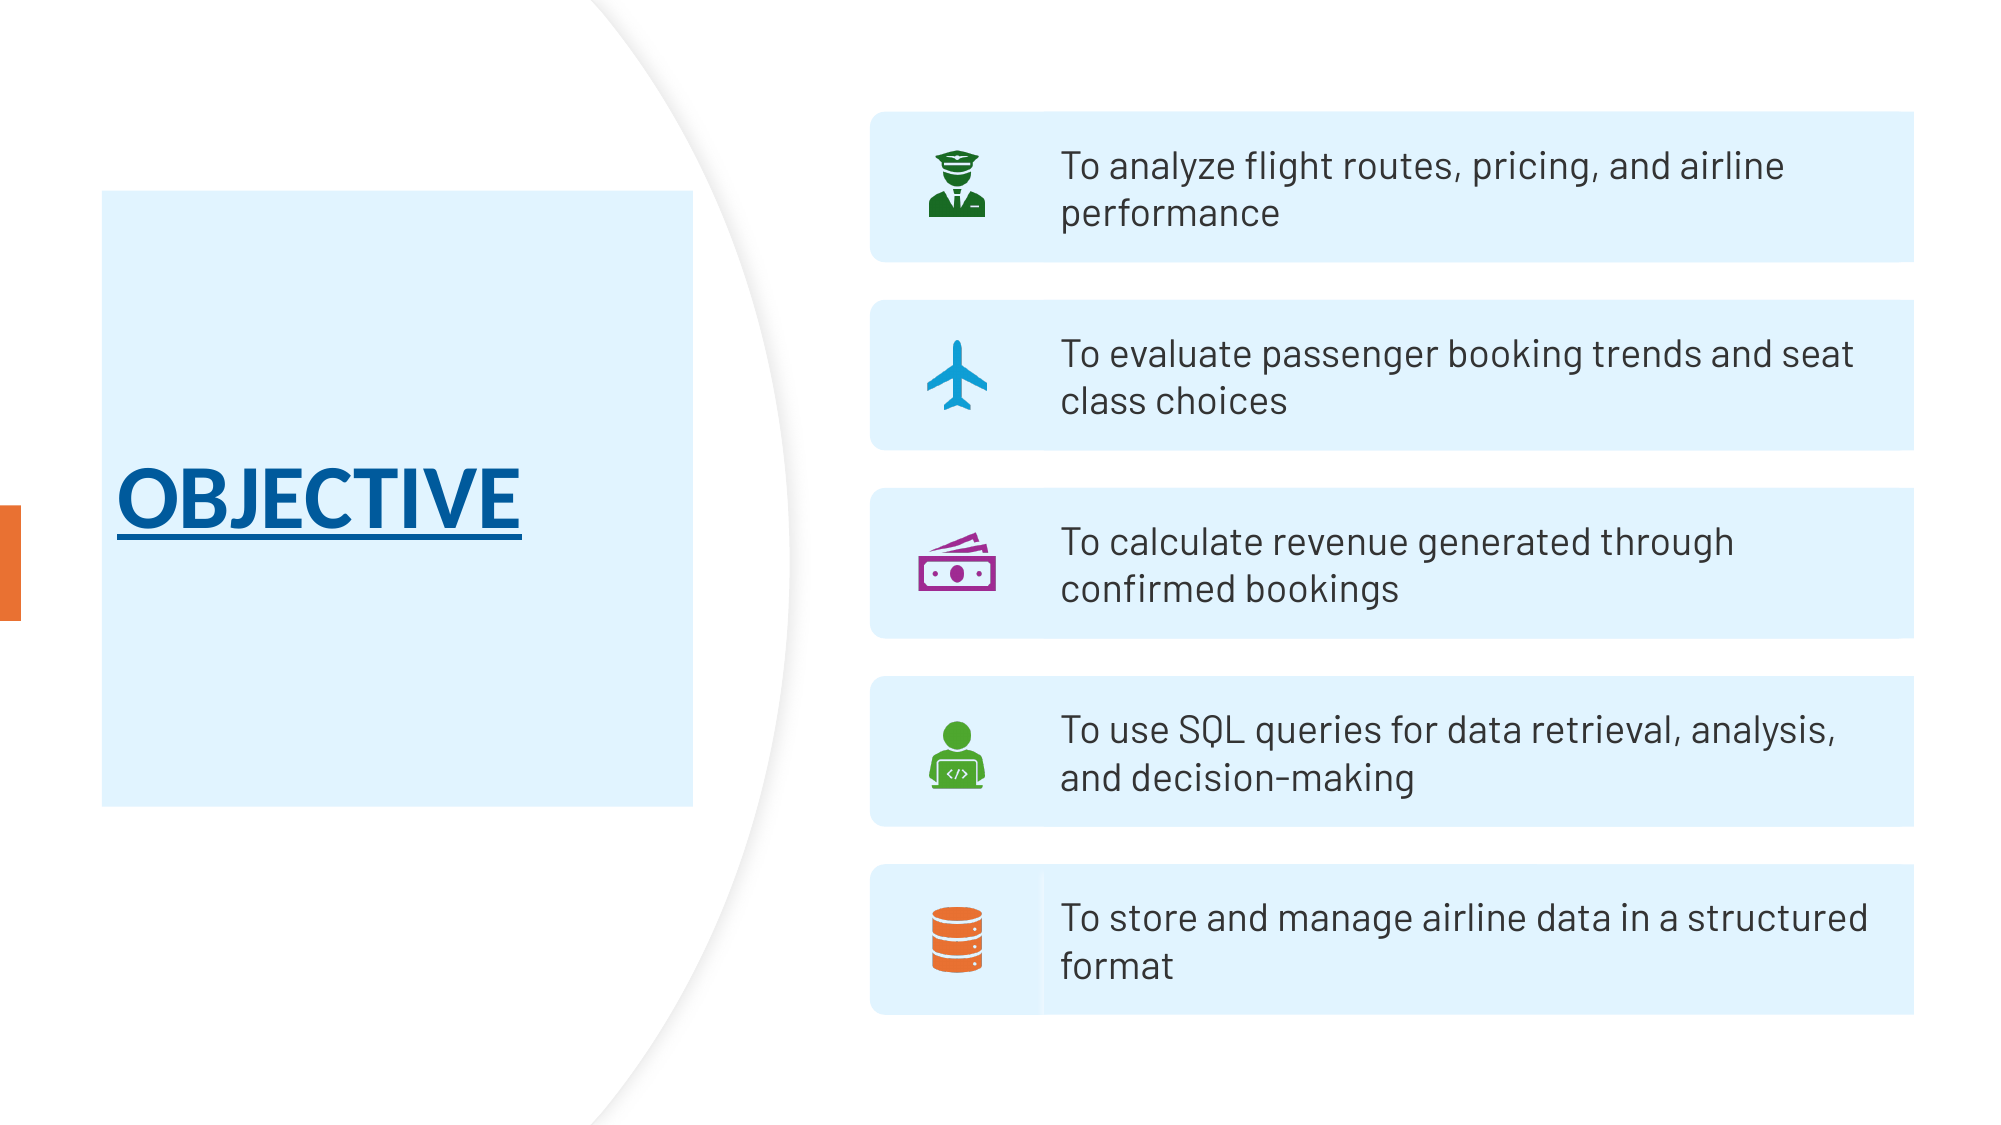

To analyze flight routes, pricing, and airline performance
To evaluate passenger booking trends and seat class choices
To calculate revenue generated through confirmed bookings
To use SQL queries for data retrieval, analysis, and decision-making
To store and manage airline data in a structured format
# OBJECTIVE